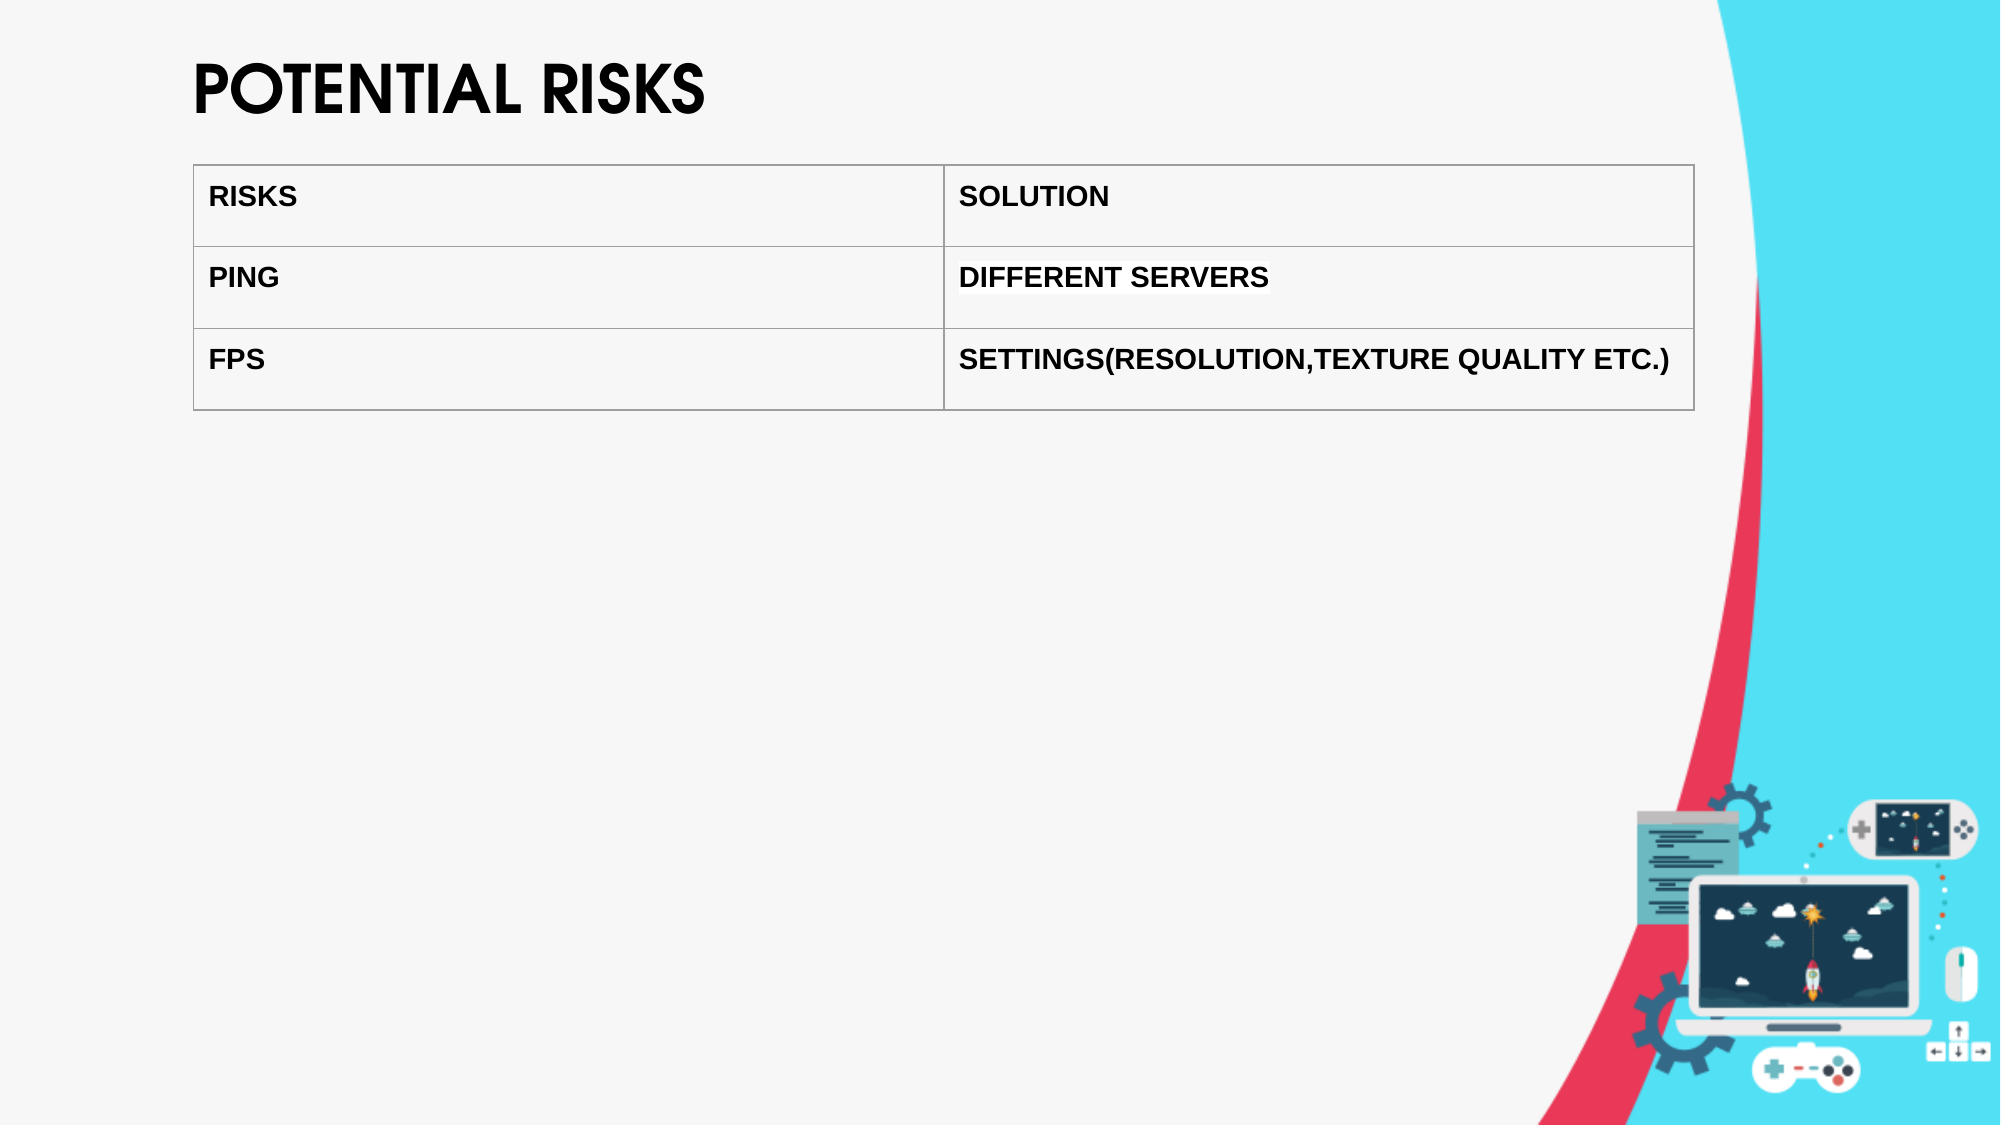

# POTENTIAL RISKS
| RISKS | SOLUTION |
| --- | --- |
| PING | DIFFERENT SERVERS |
| FPS | SETTINGS(RESOLUTION,TEXTURE QUALITY ETC.) |